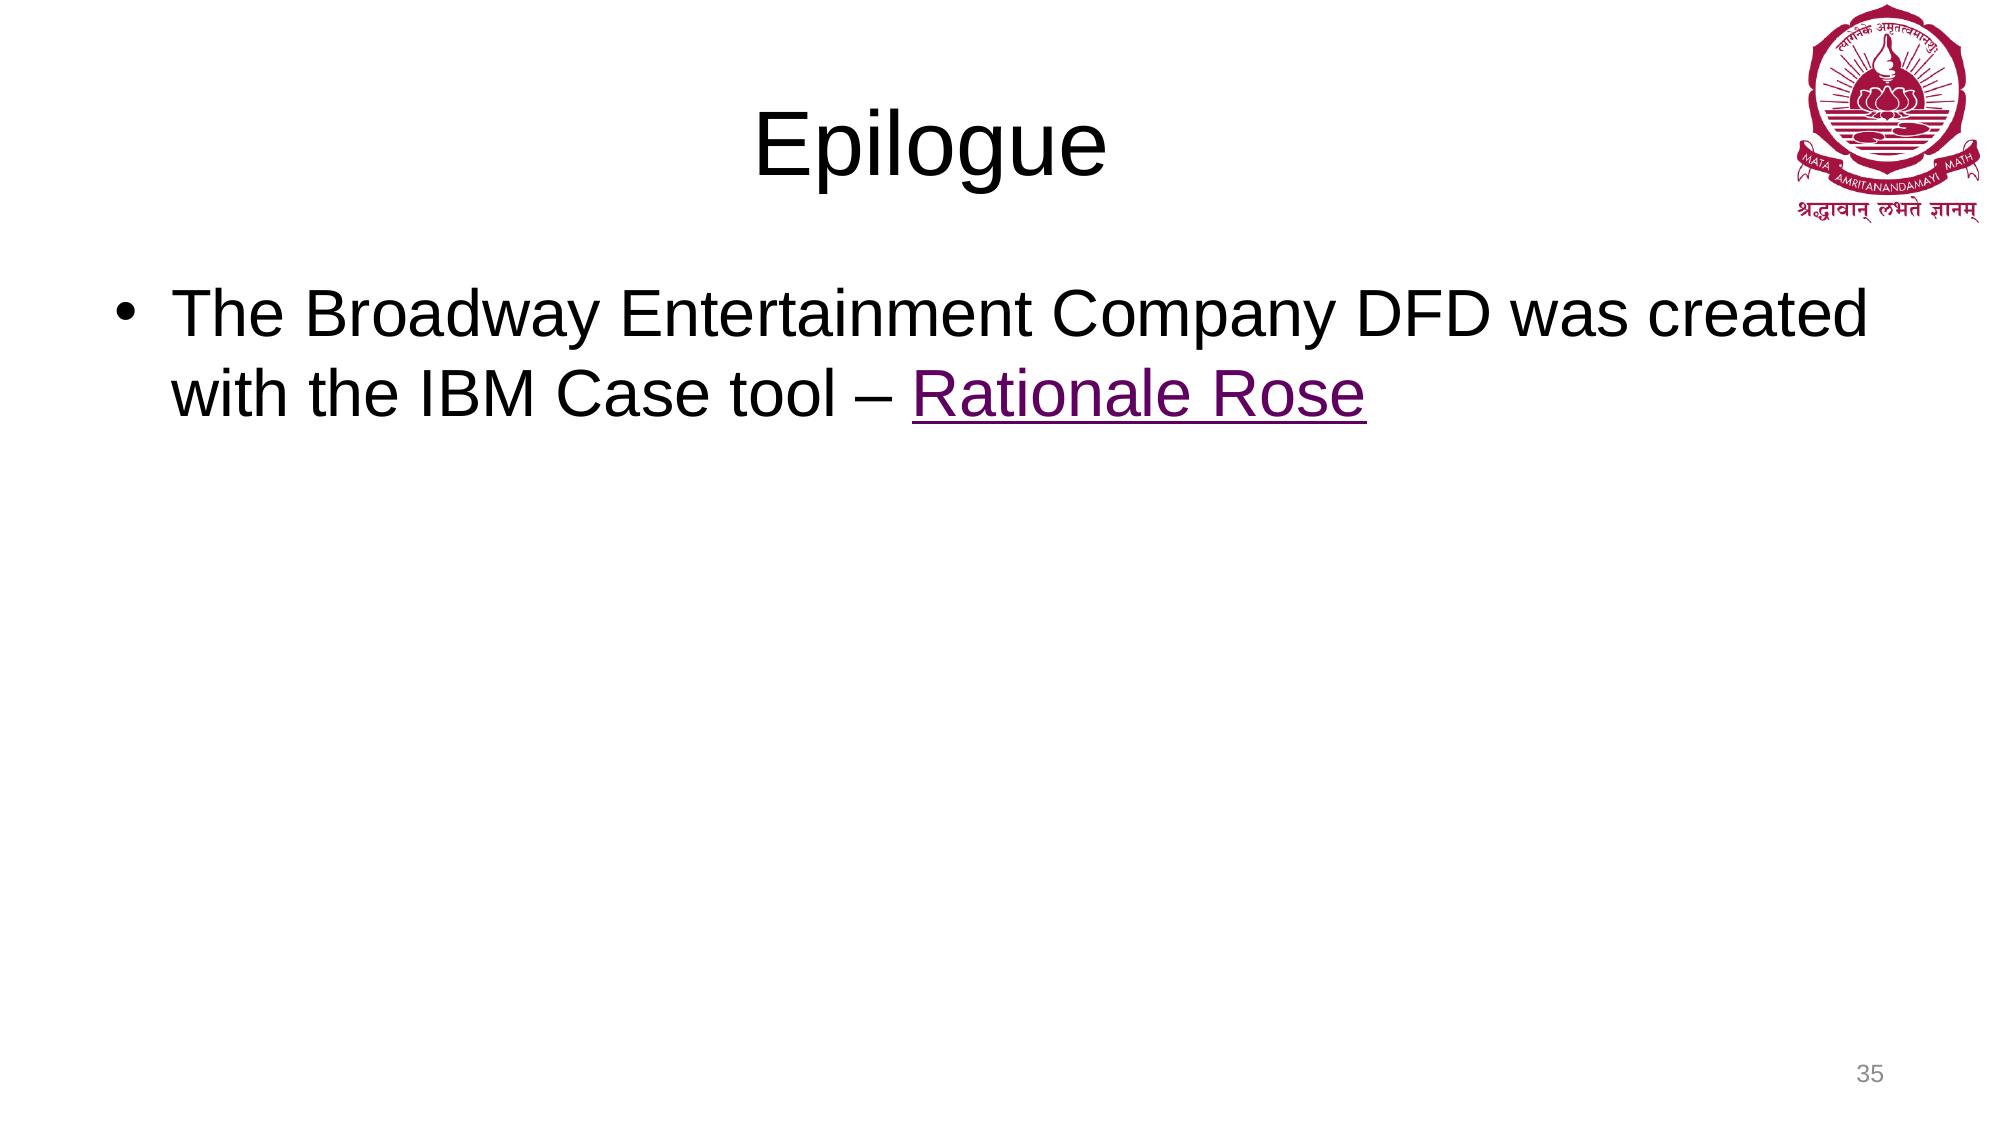

# Epilogue
The Broadway Entertainment Company DFD was created with the IBM Case tool – Rationale Rose
35